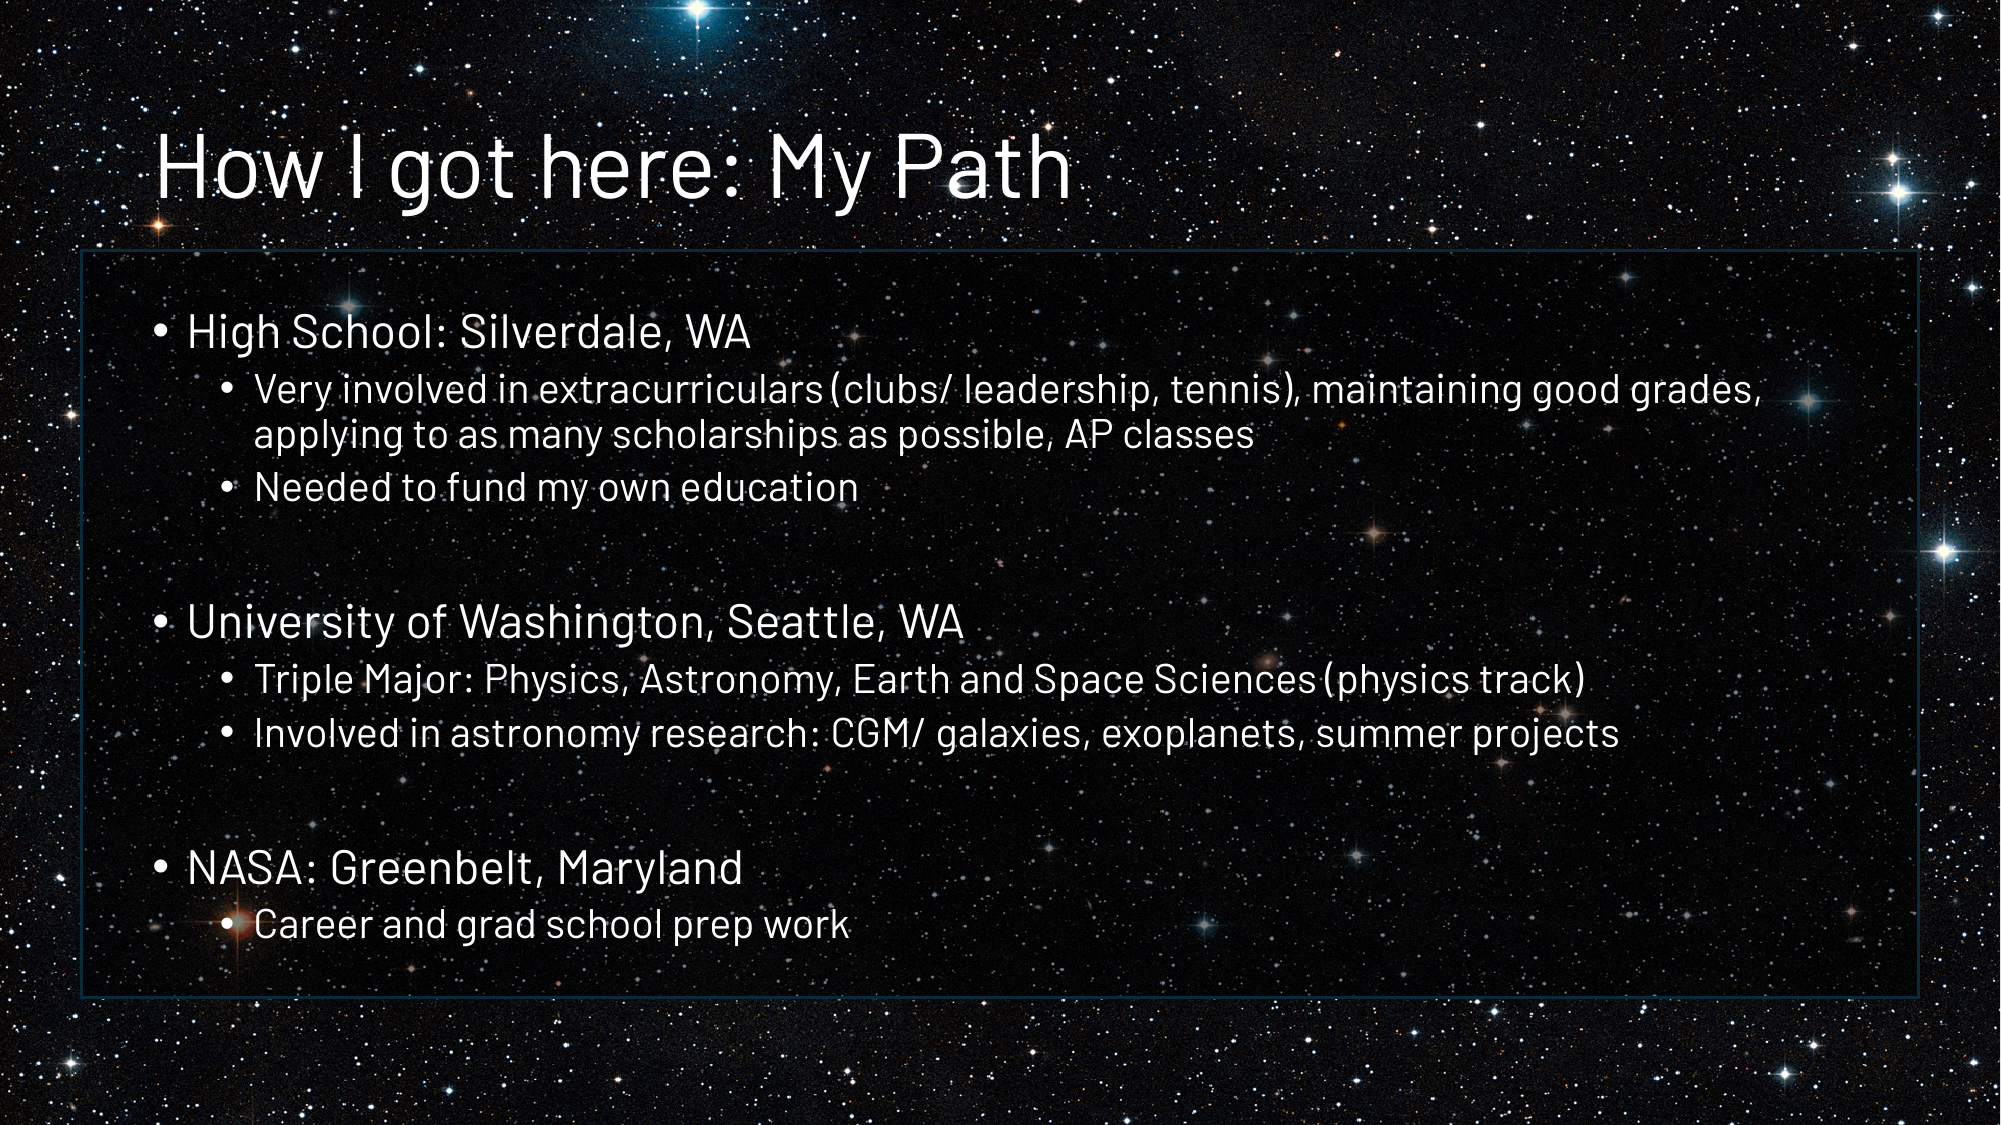

# How I got here: My Path

High School: Silverdale, WA
Very involved in extracurriculars (clubs/ leadership, tennis), maintaining good grades, applying to as many scholarships as possible, AP classes
Needed to fund my own education

University of Washington, Seattle, WA
Triple Major: Physics, Astronomy, Earth and Space Sciences (physics track)
Involved in astronomy research: CGM/ galaxies, exoplanets, summer projects

NASA: Greenbelt, Maryland
Career and grad school prep work